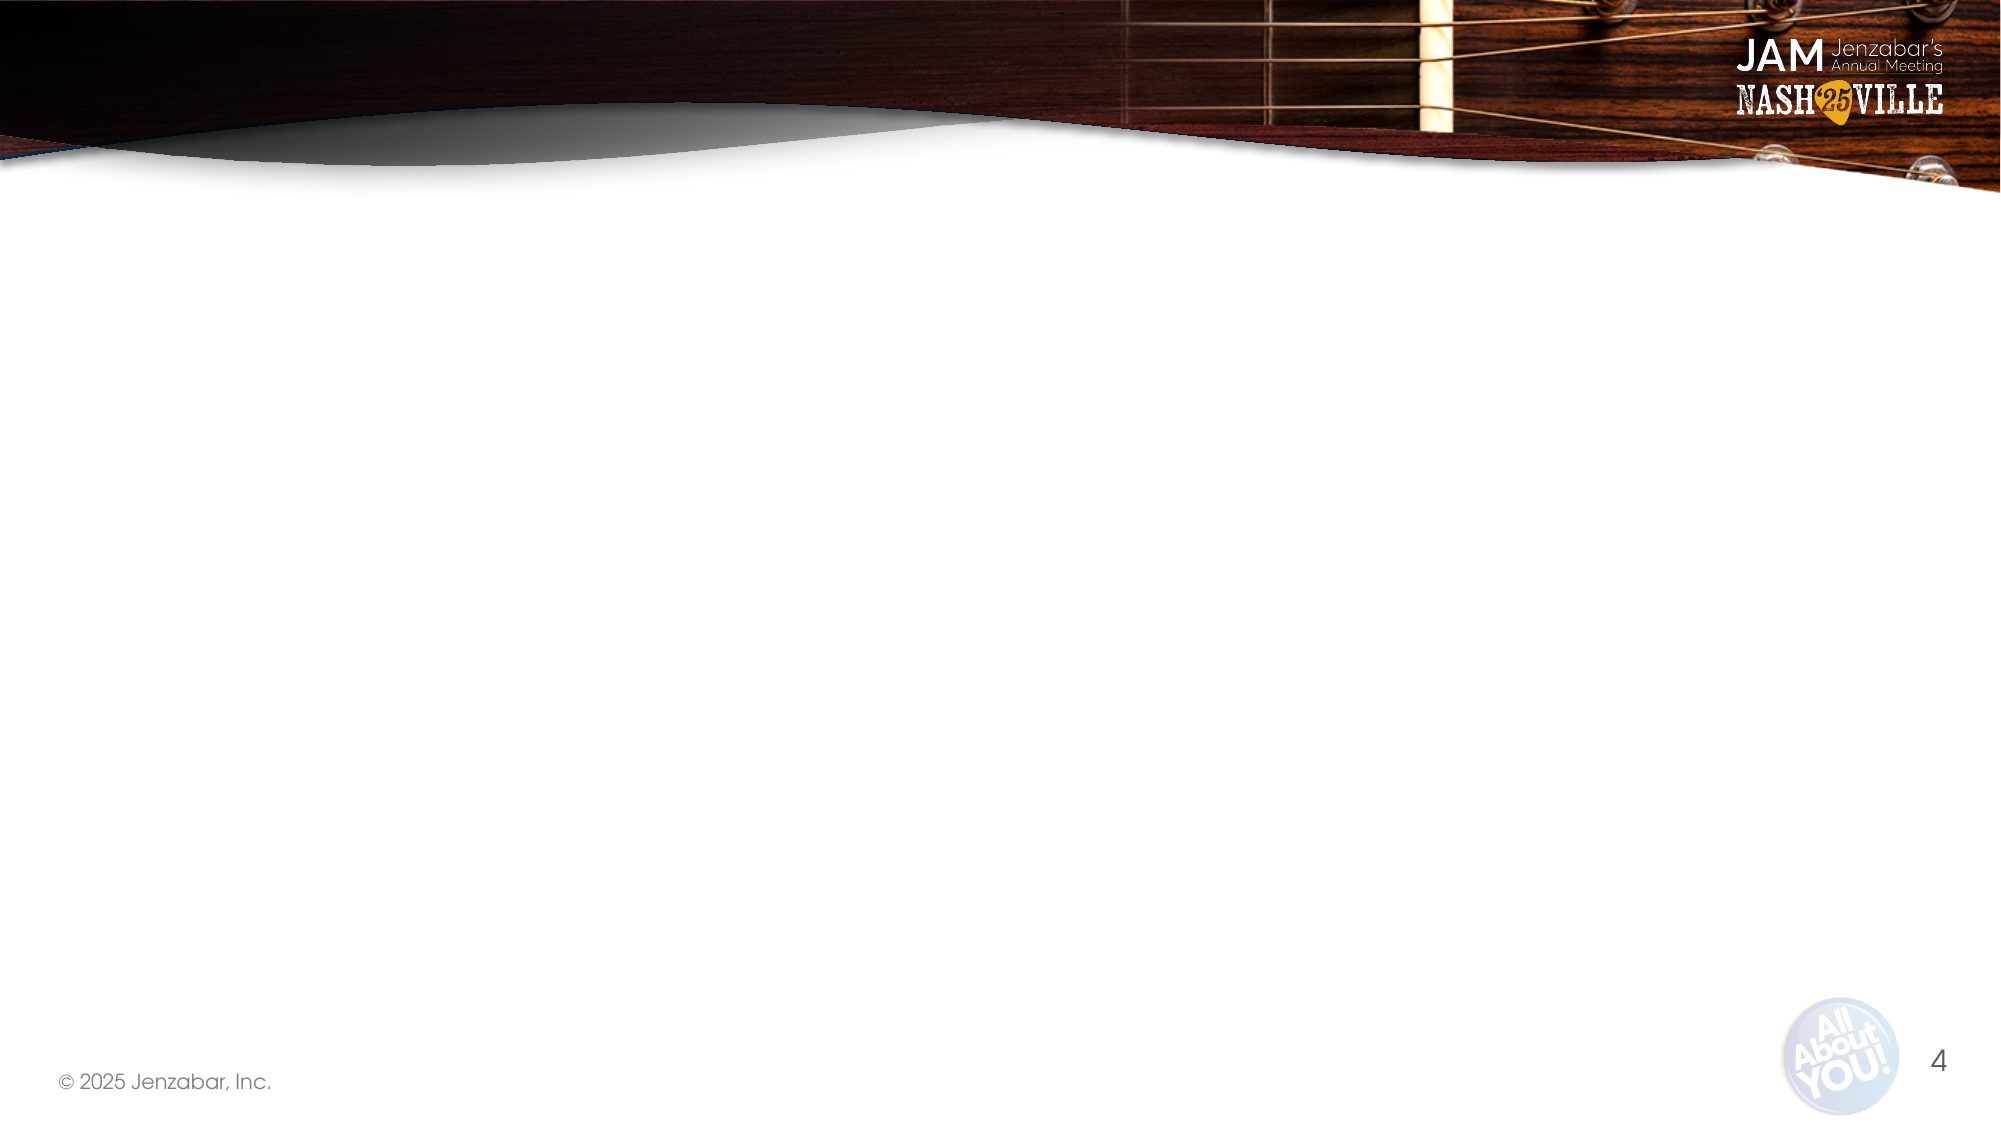

# Tools We Will Use (besides FormFlow, of course)
Simple Query
	to present information to JICS visitors
PowerShell* with:
Some way to connect to our database
Some way to send email - and do whatever else you need
Your Database added to JICS FormFlow
						(esp if you’re not using TMSEPrd)
*Note that you could use any back-end:
                python  . . .   MSSQL Jobs   . . .  Stored Procedures . . .  C#